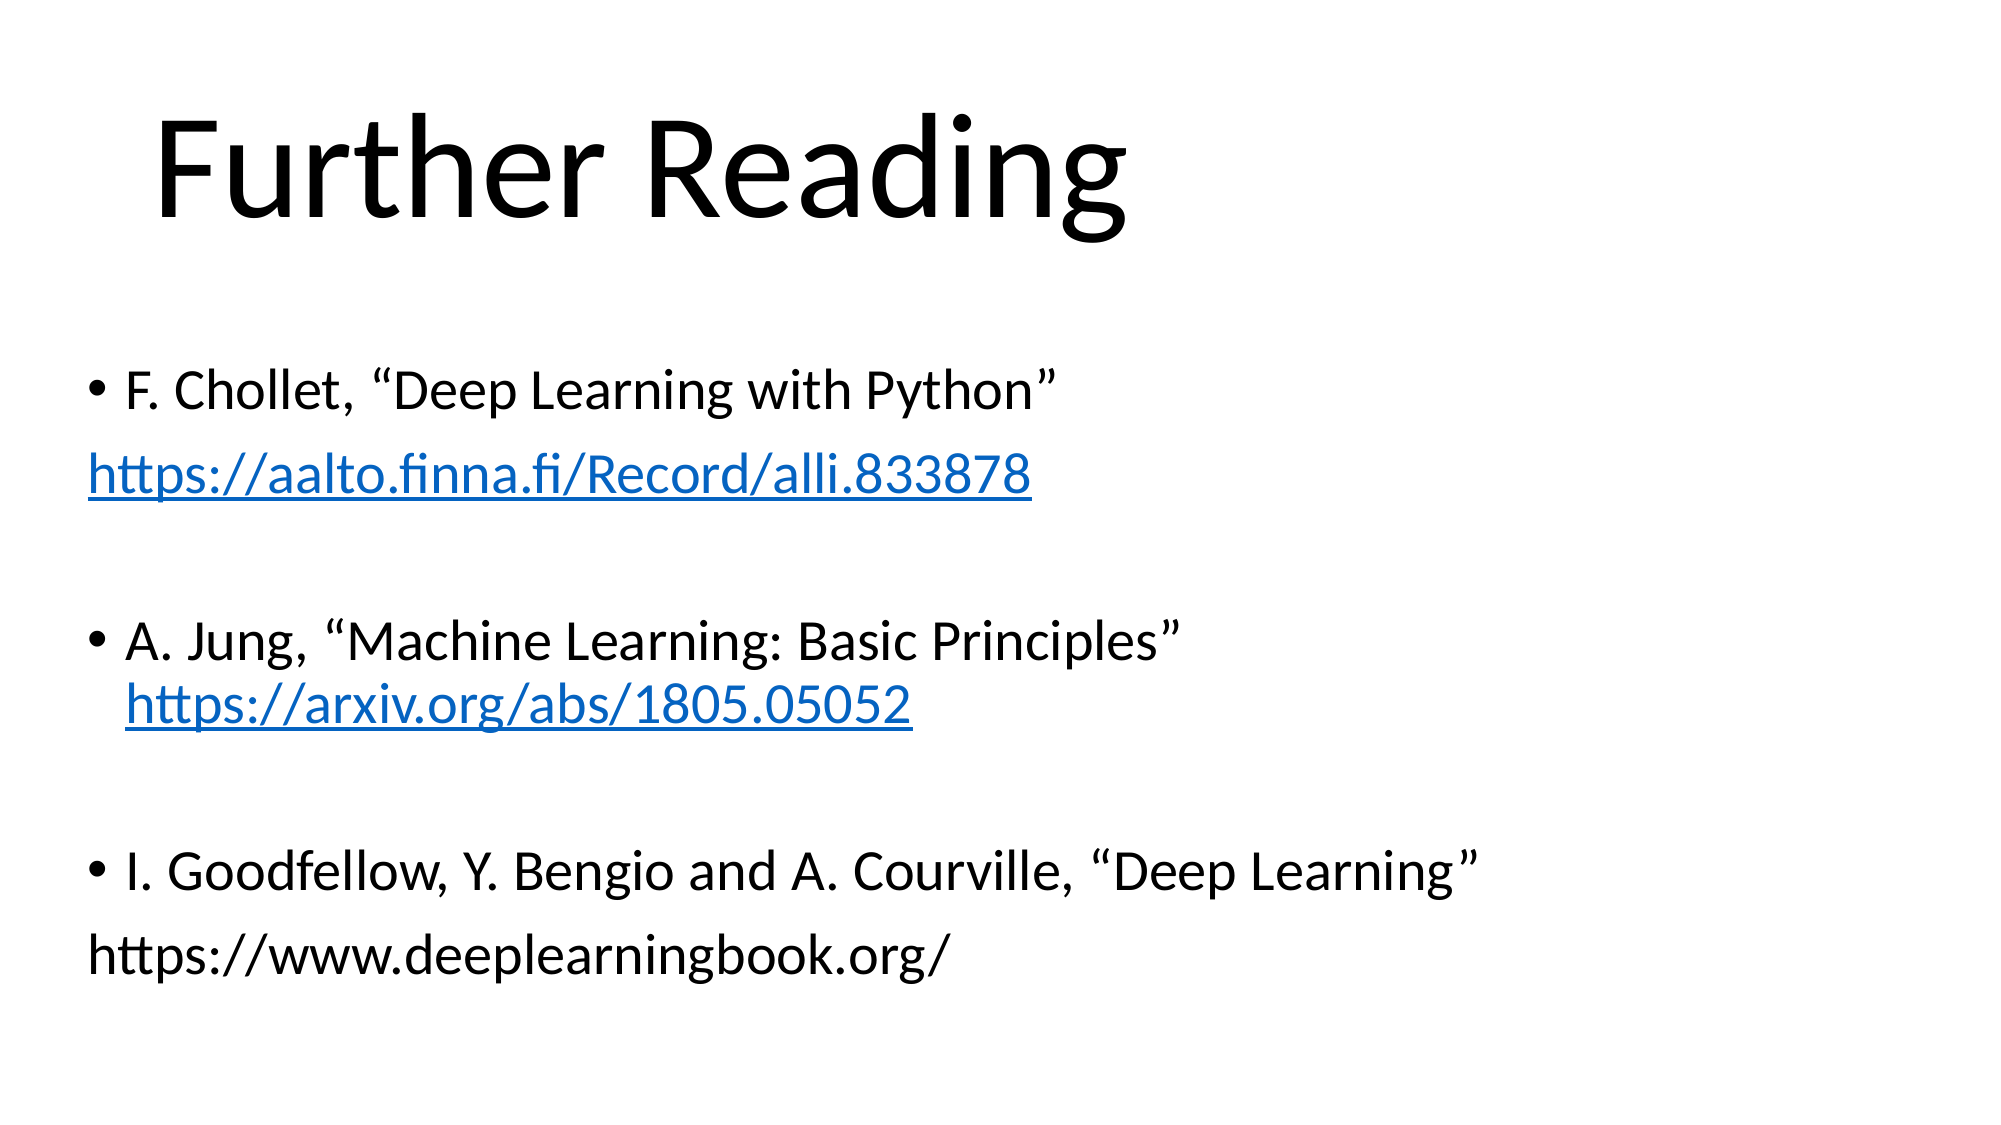

# Further Reading

F. Chollet, “Deep Learning with Python”
https://aalto.finna.fi/Record/alli.833878

A. Jung, “Machine Learning: Basic Principles” https://arxiv.org/abs/1805.05052

I. Goodfellow, Y. Bengio and A. Courville, “Deep Learning”
https://www.deeplearningbook.org/